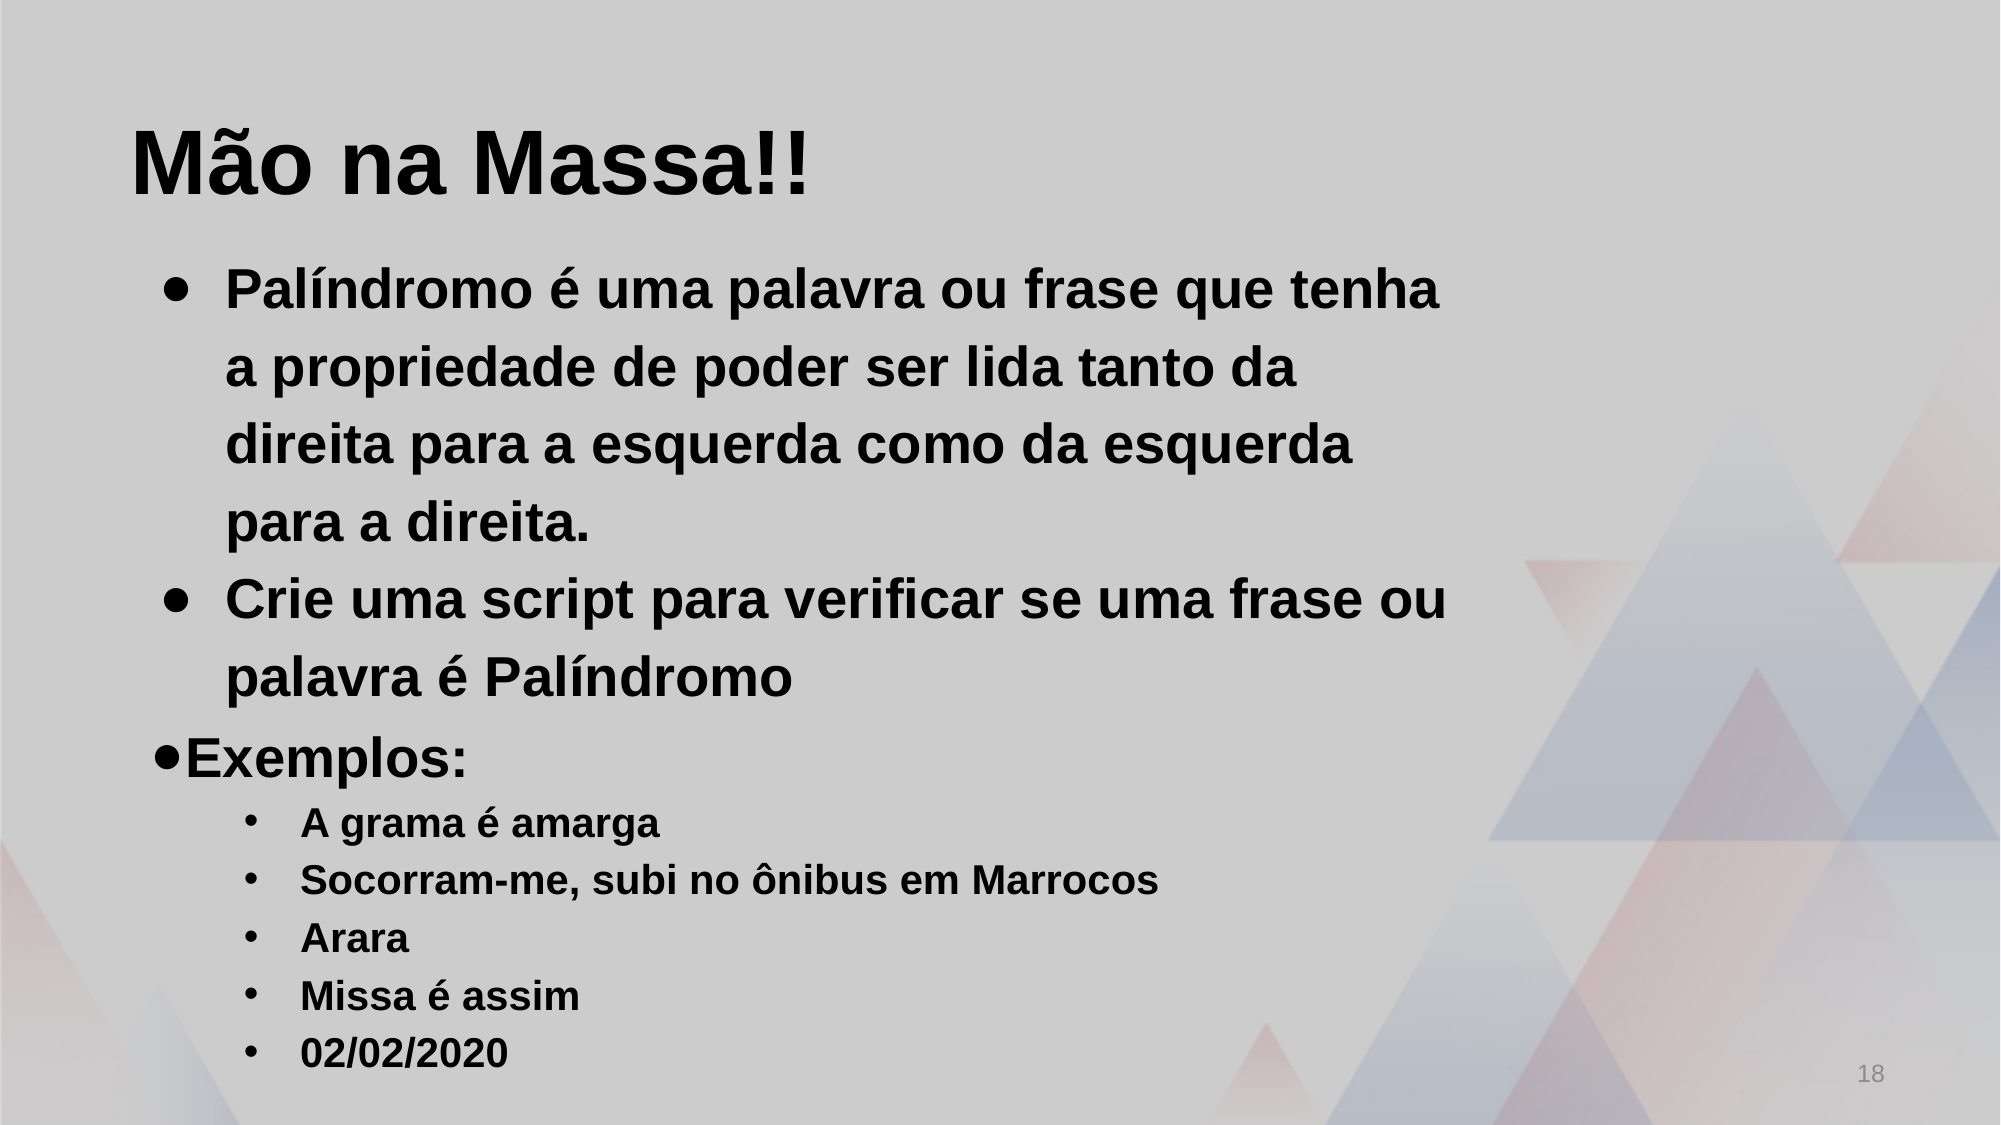

# Mão na Massa!!
Palíndromo é uma palavra ou frase que tenha a propriedade de poder ser lida tanto da direita para a esquerda como da esquerda para a direita.
Crie uma script para verificar se uma frase ou palavra é Palíndromo

Exemplos:
A grama é amarga
Socorram-me, subi no ônibus em Marrocos
Arara
Missa é assim
02/02/2020

18